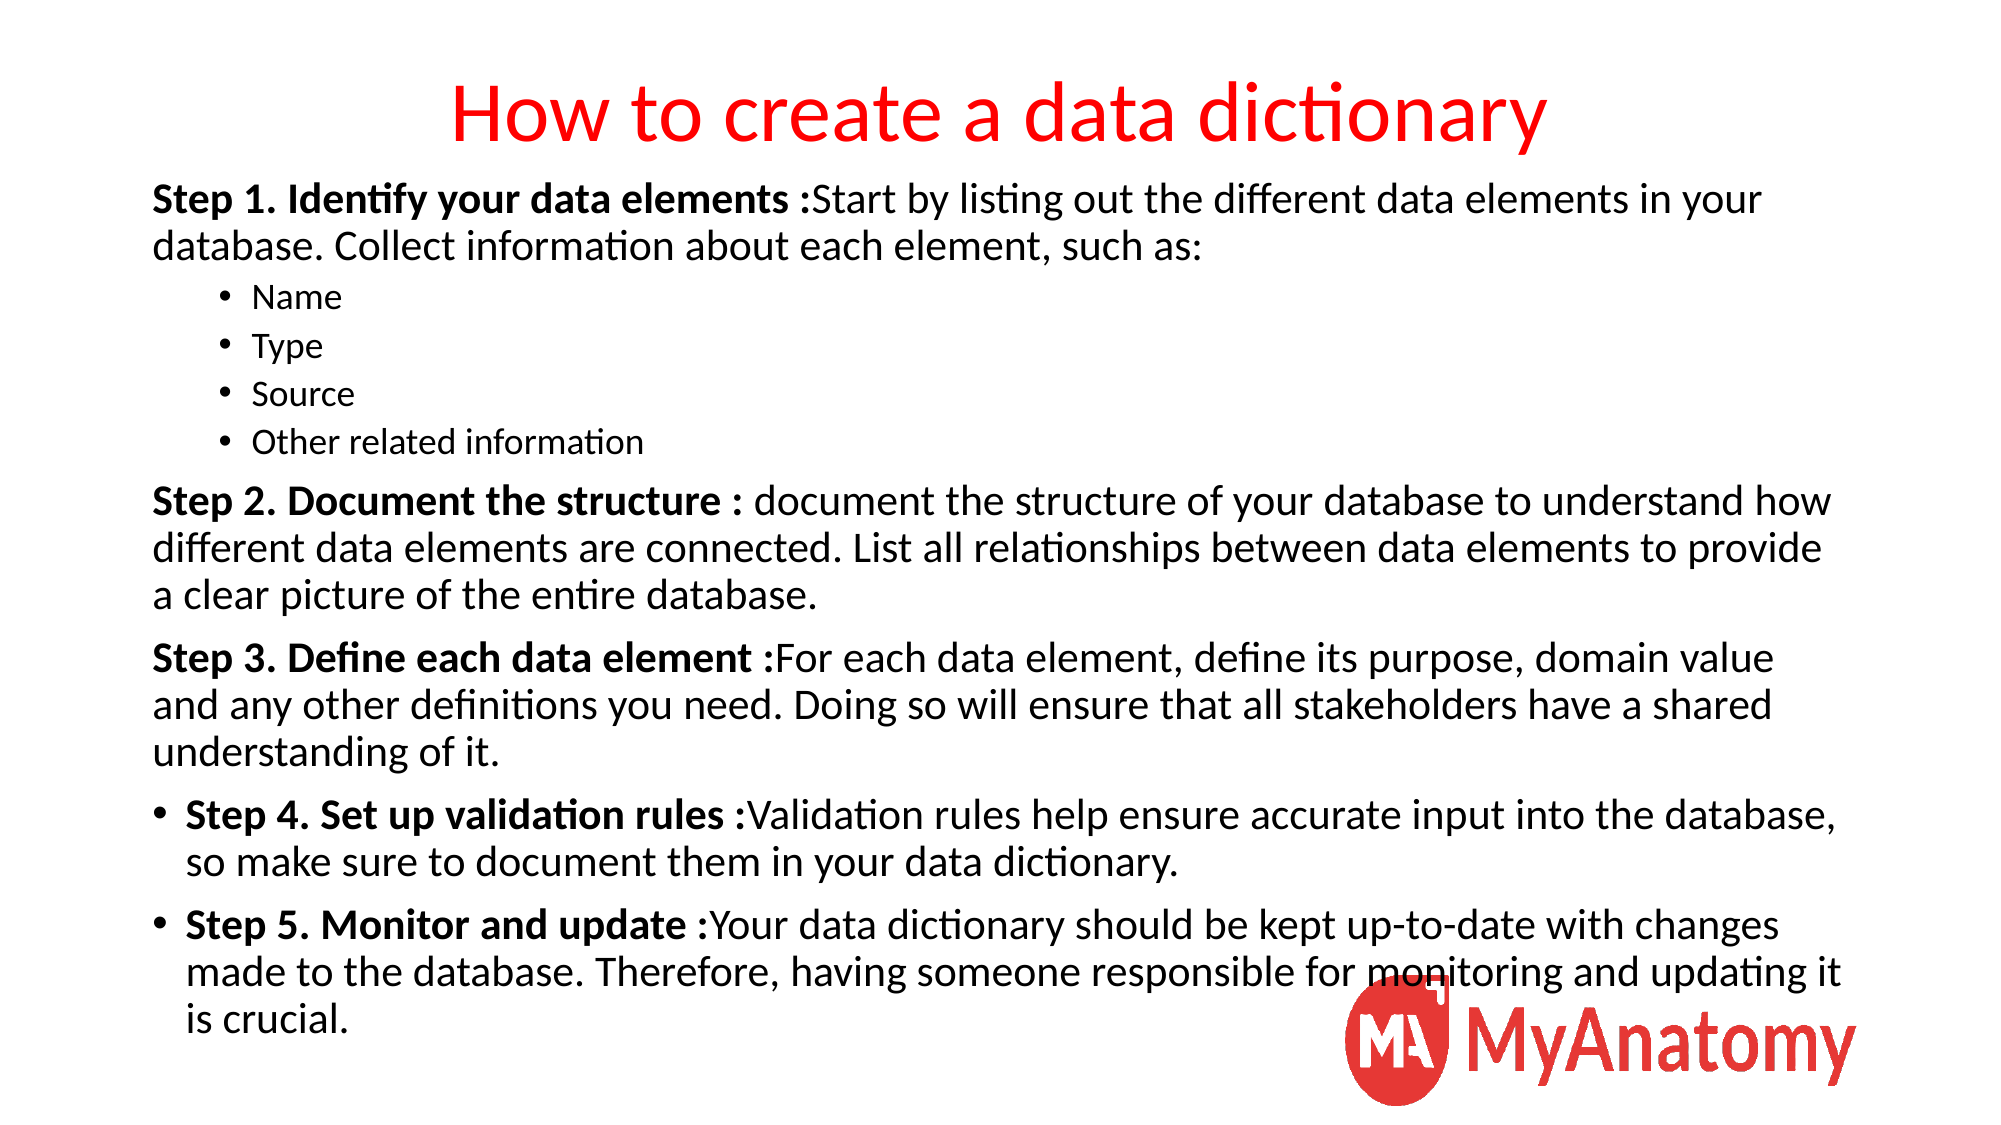

# How to create a data dictionary
Step 1. Identify your data elements :Start by listing out the different data elements in your database. Collect information about each element, such as:
Name
Type
Source
Other related information
Step 2. Document the structure : document the structure of your database to understand how different data elements are connected. List all relationships between data elements to provide a clear picture of the entire database.
Step 3. Define each data element :For each data element, define its purpose, domain value and any other definitions you need. Doing so will ensure that all stakeholders have a shared understanding of it.
Step 4. Set up validation rules :Validation rules help ensure accurate input into the database, so make sure to document them in your data dictionary.
Step 5. Monitor and update :Your data dictionary should be kept up-to-date with changes made to the database. Therefore, having someone responsible for monitoring and updating it is crucial.